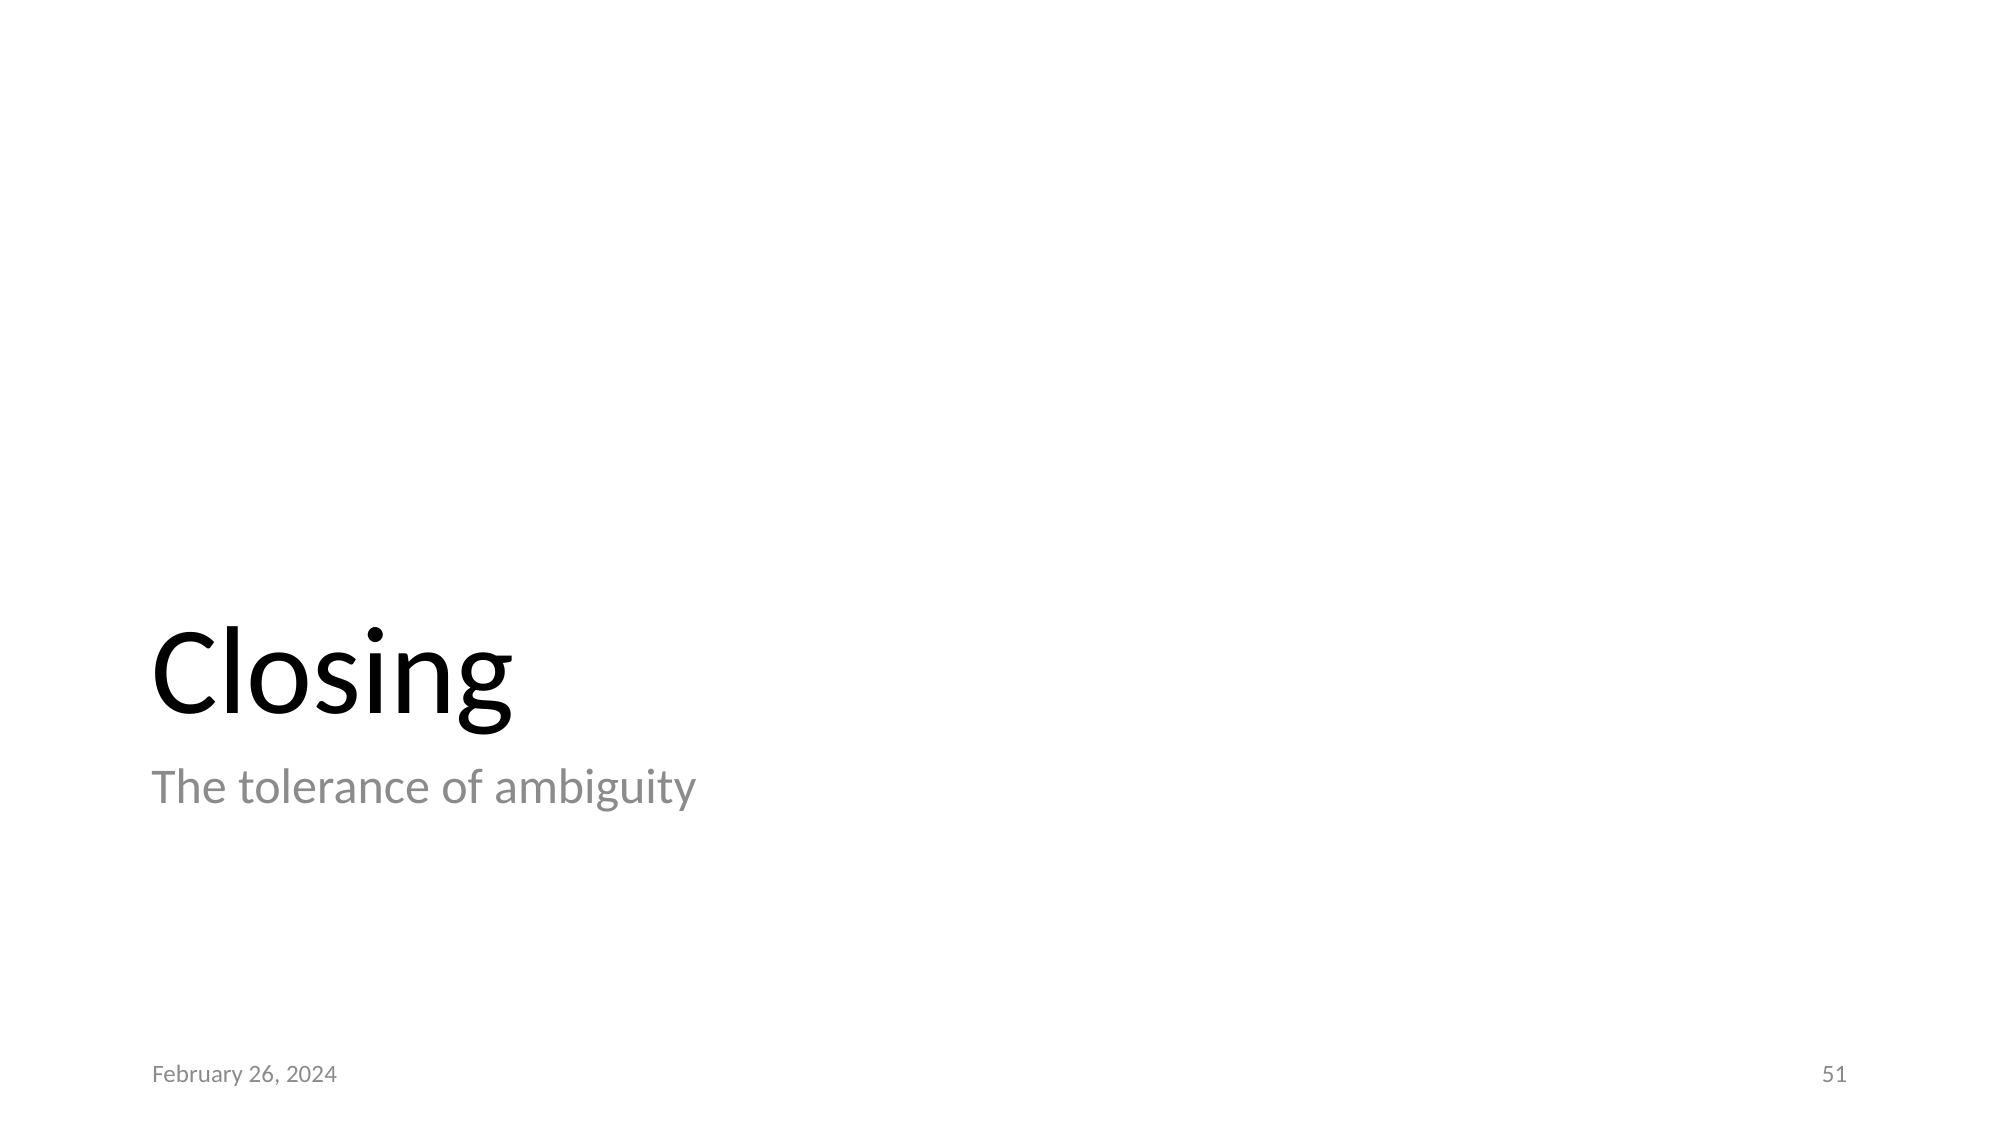

# Closing
The tolerance of ambiguity
February 26, 2024
51